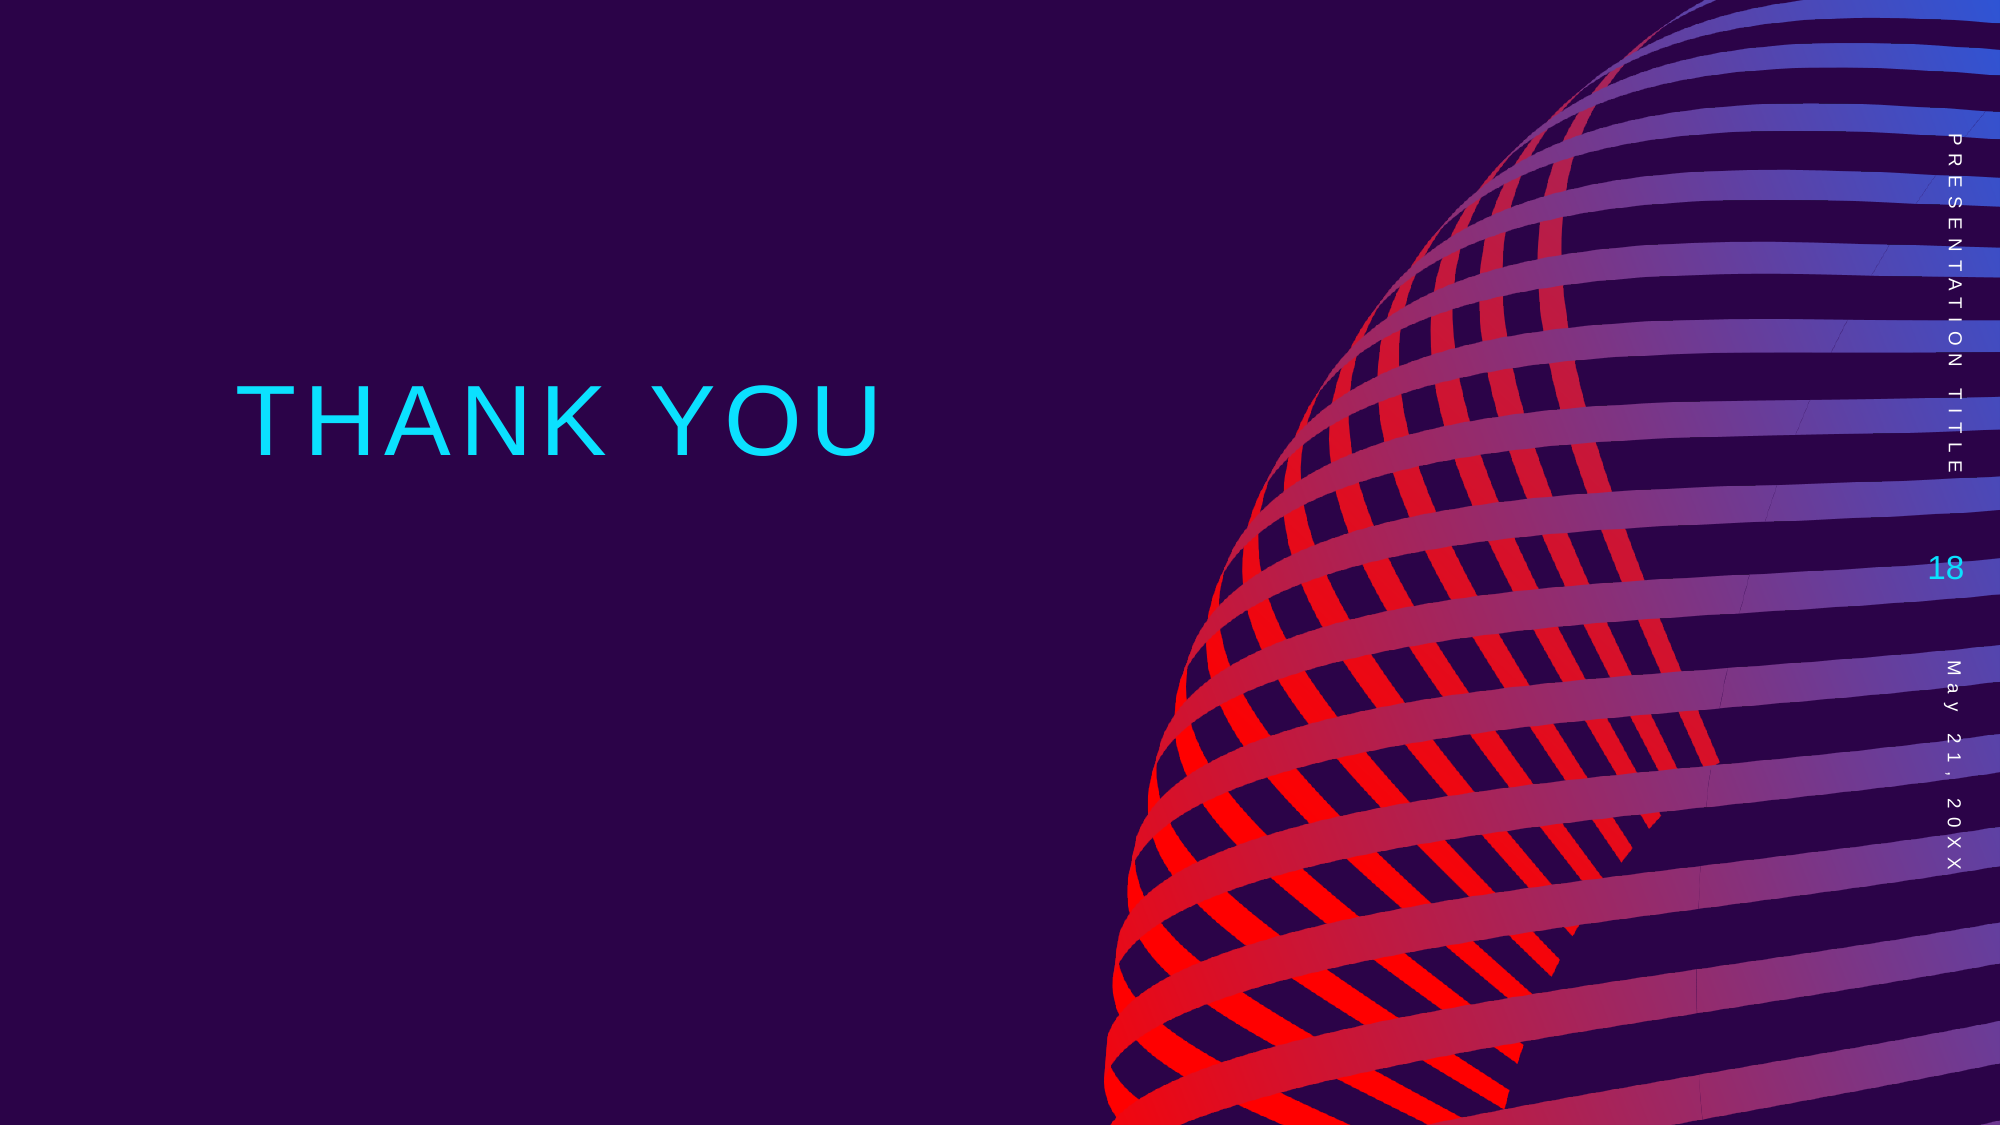

# Thank you
PRESENTATION TITLE
18
May 21, 20XX